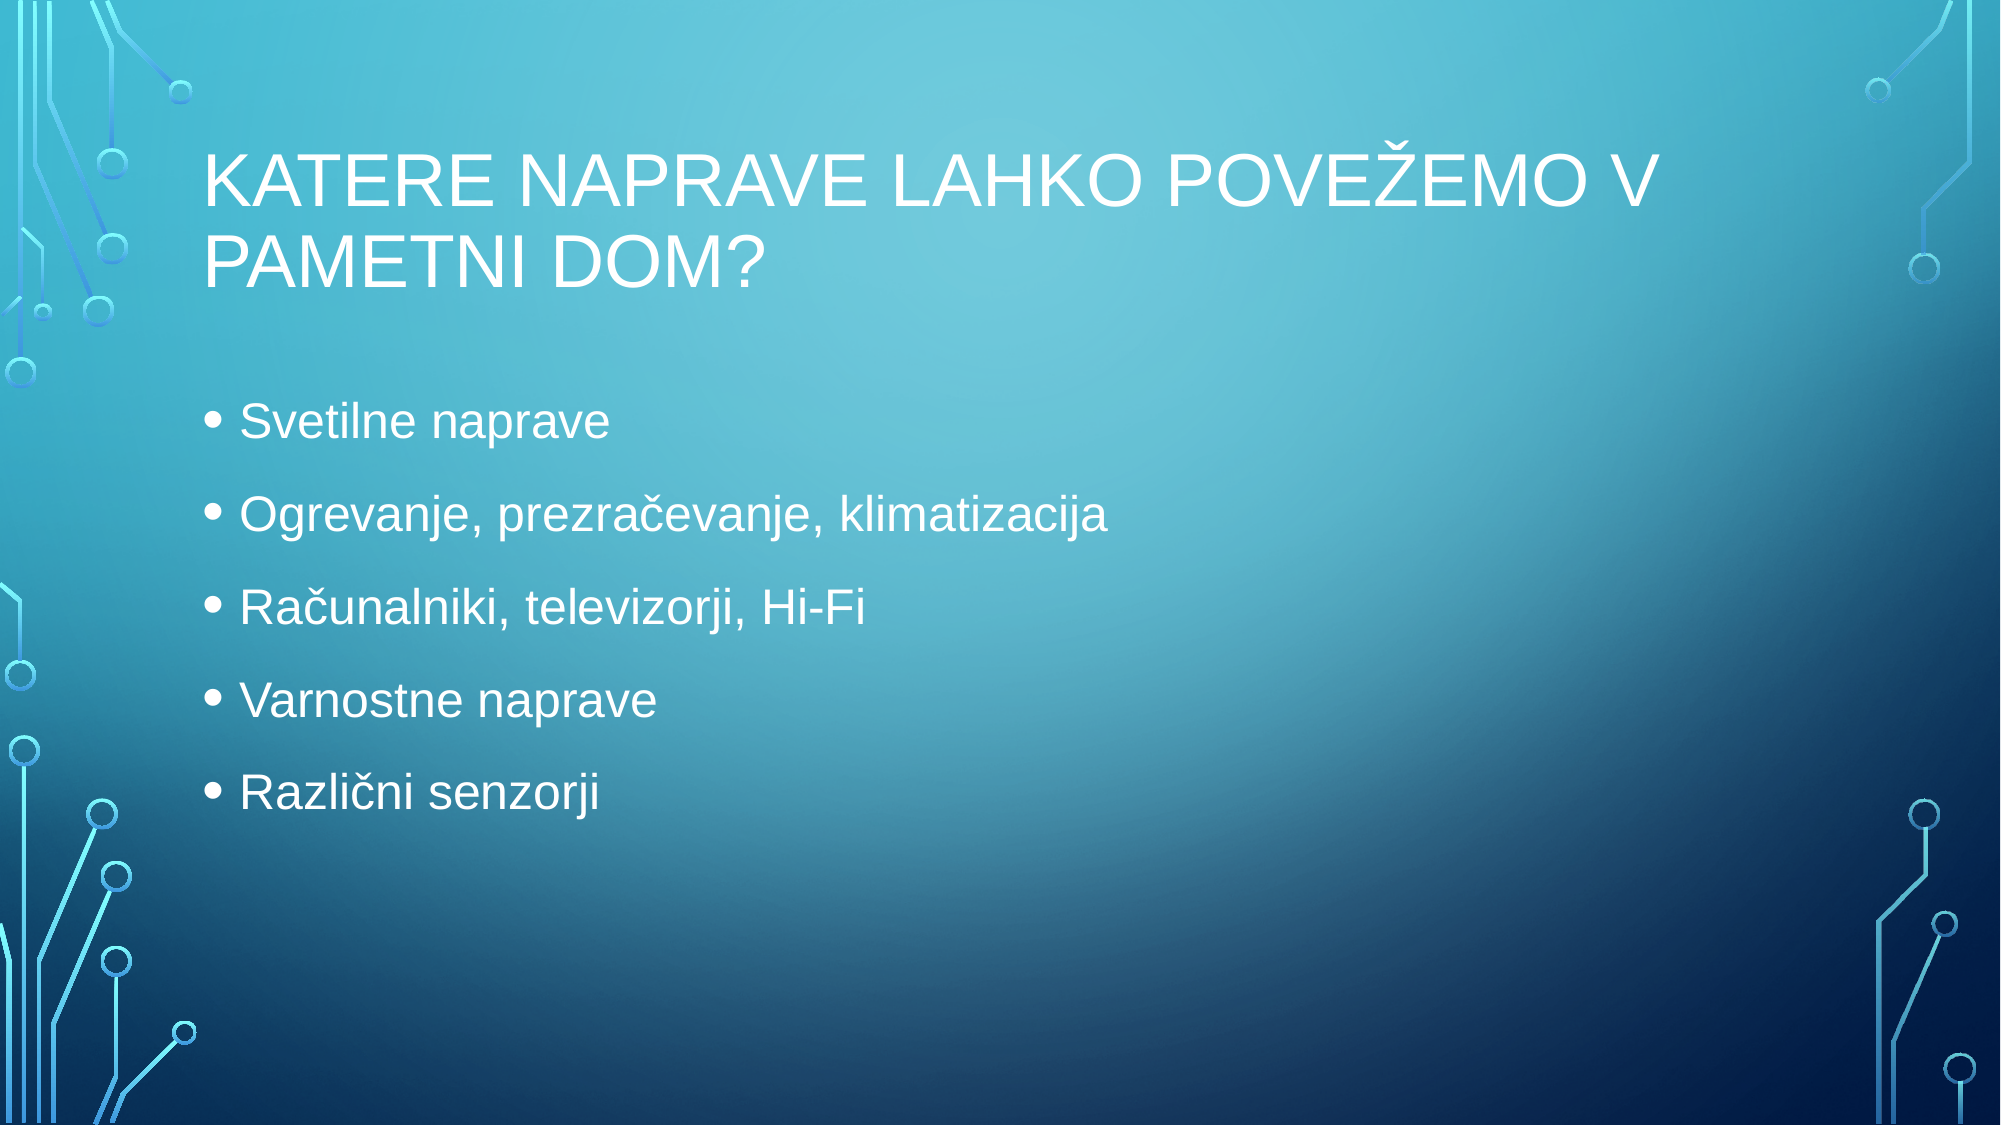

# Katere naprave lahko povežemo v pametni dom?
Svetilne naprave
Ogrevanje, prezračevanje, klimatizacija
Računalniki, televizorji, Hi-Fi
Varnostne naprave
Različni senzorji